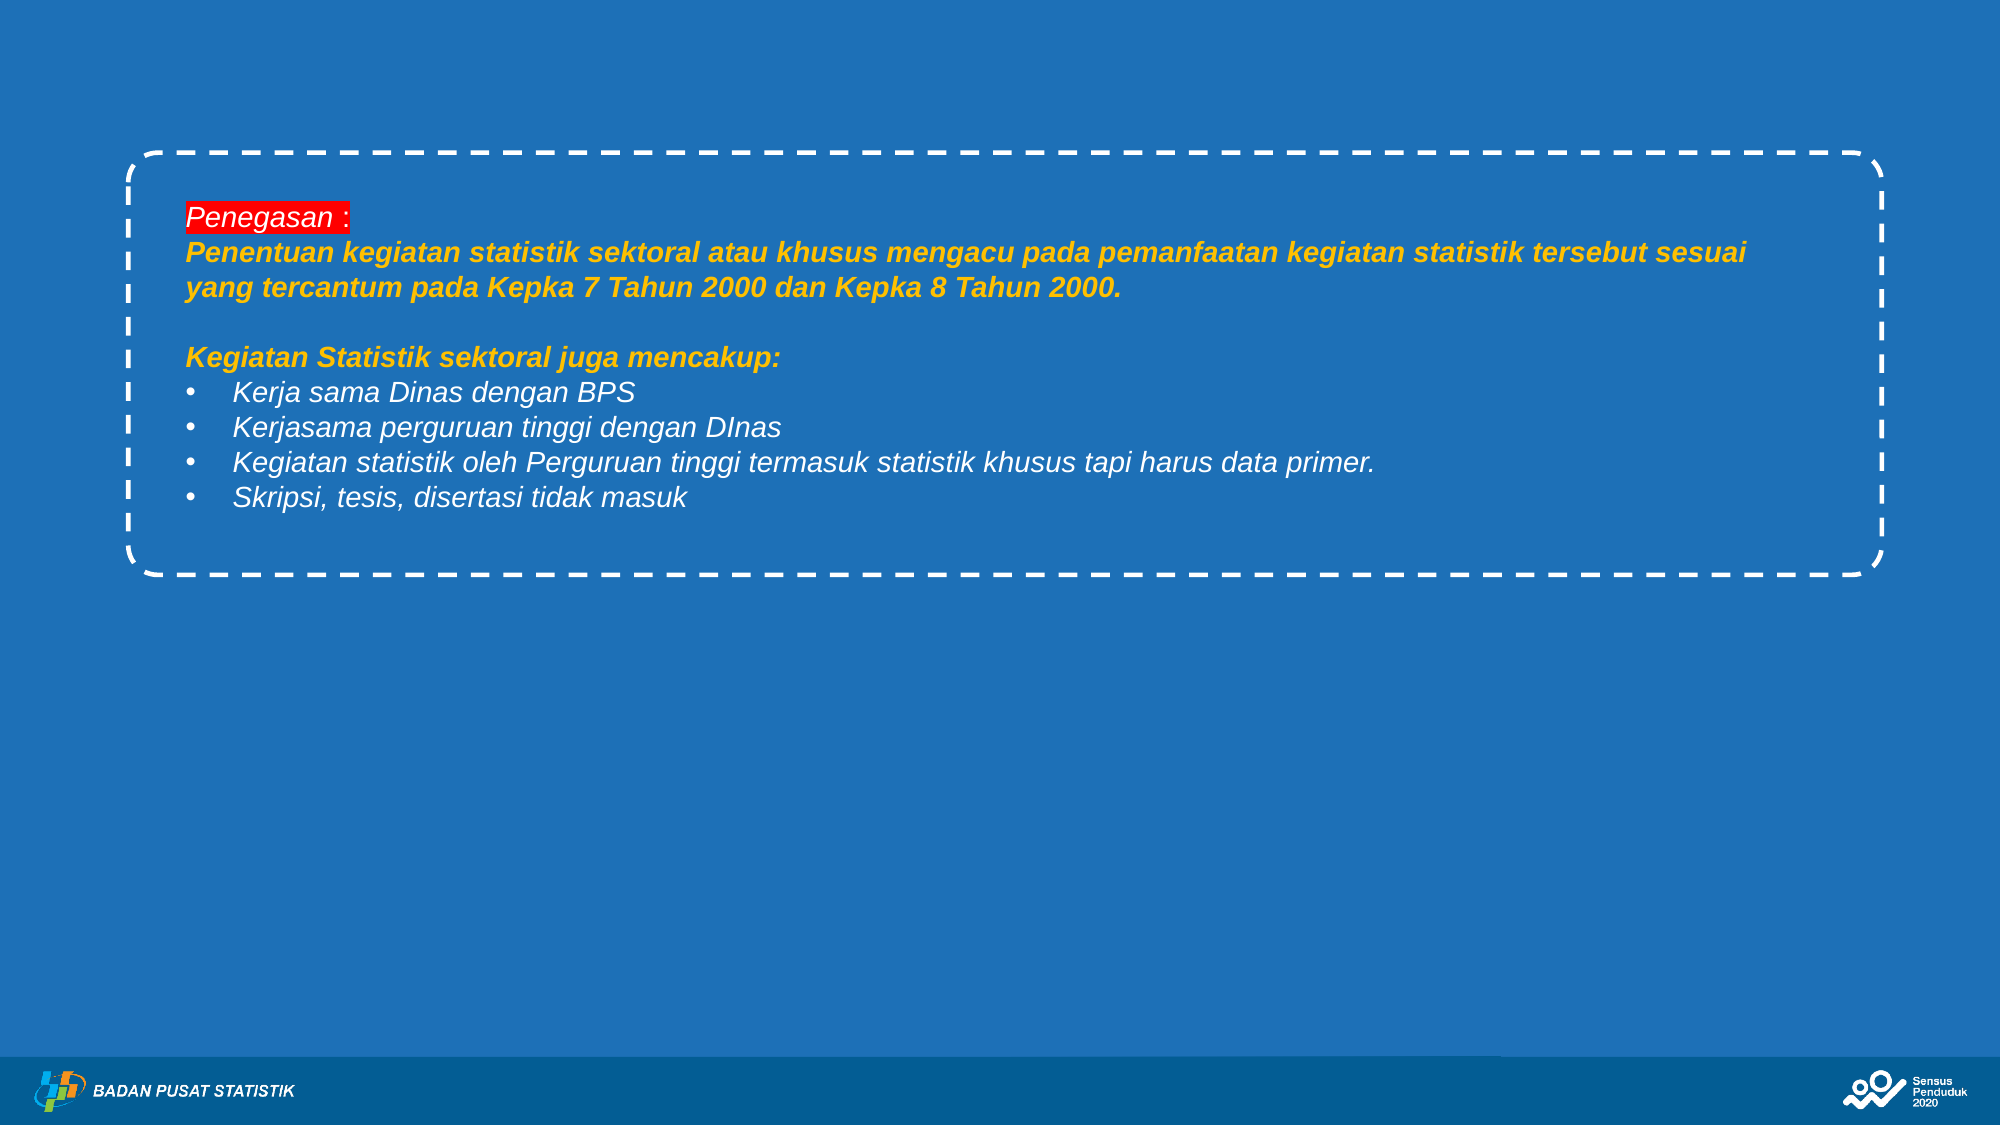

Penegasan :
Penentuan kegiatan statistik sektoral atau khusus mengacu pada pemanfaatan kegiatan statistik tersebut sesuai yang tercantum pada Kepka 7 Tahun 2000 dan Kepka 8 Tahun 2000.

Kegiatan Statistik sektoral juga mencakup:
Kerja sama Dinas dengan BPS
Kerjasama perguruan tinggi dengan DInas
Kegiatan statistik oleh Perguruan tinggi termasuk statistik khusus tapi harus data primer.
Skripsi, tesis, disertasi tidak masuk